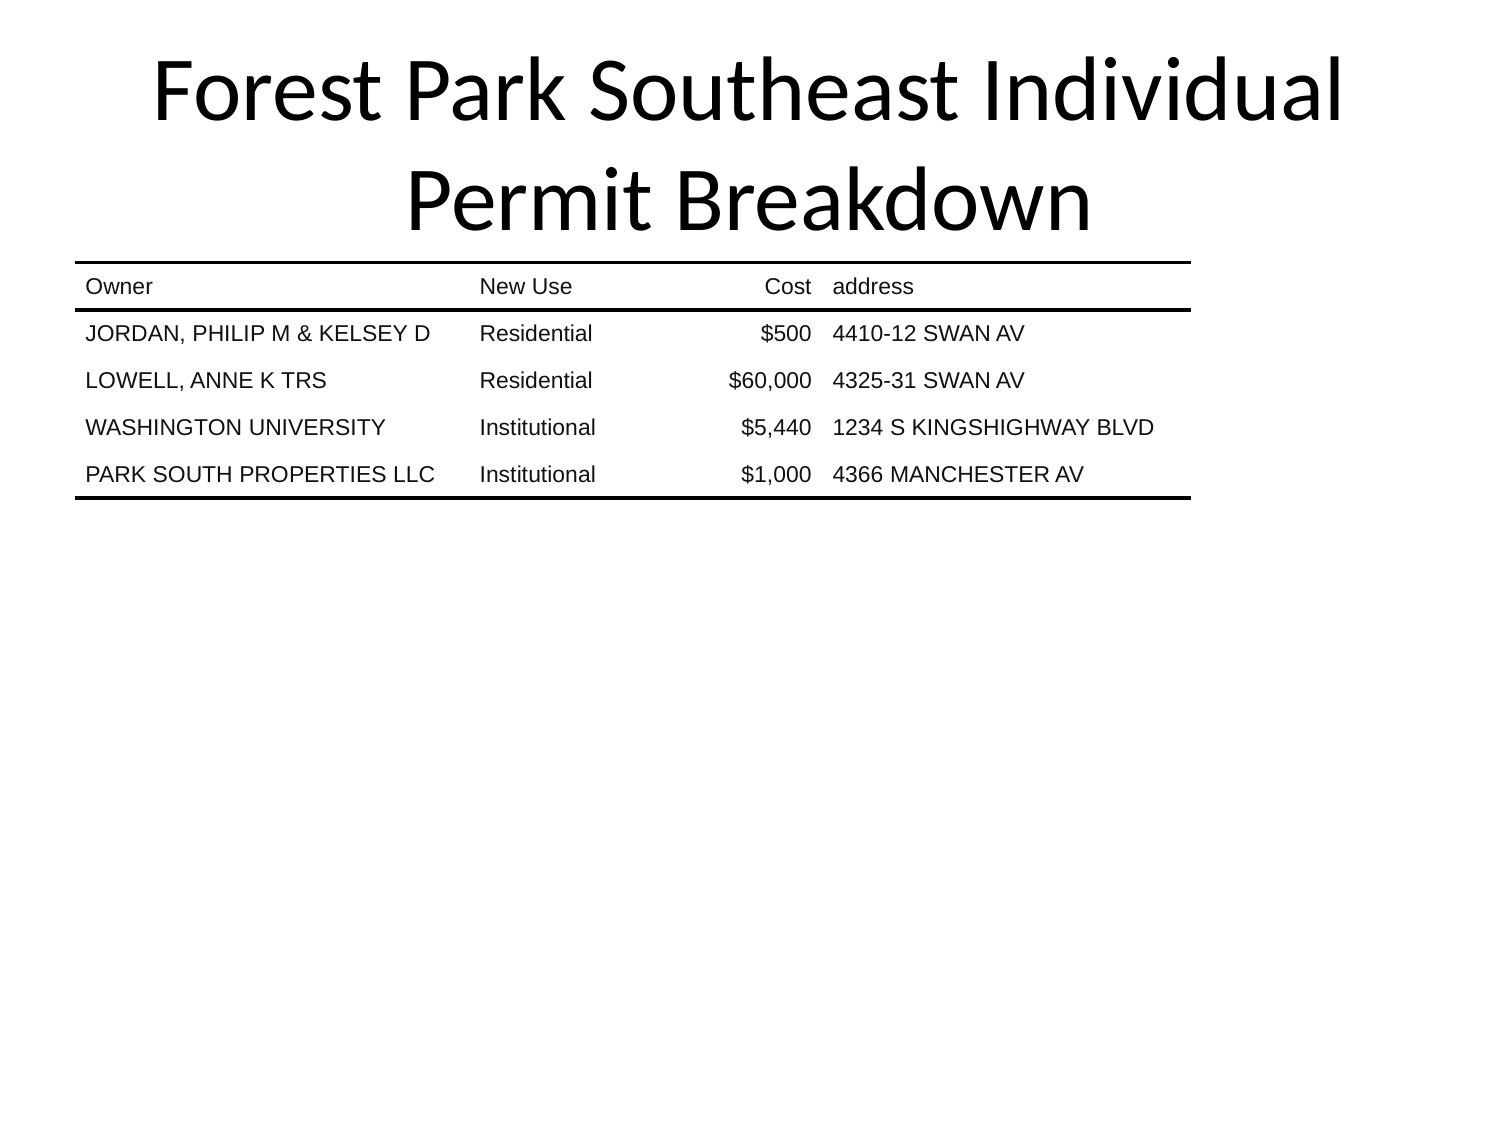

# Forest Park Southeast Individual Permit Breakdown
| Owner | New Use | Cost | address |
| --- | --- | --- | --- |
| JORDAN, PHILIP M & KELSEY D | Residential | $500 | 4410-12 SWAN AV |
| LOWELL, ANNE K TRS | Residential | $60,000 | 4325-31 SWAN AV |
| WASHINGTON UNIVERSITY | Institutional | $5,440 | 1234 S KINGSHIGHWAY BLVD |
| PARK SOUTH PROPERTIES LLC | Institutional | $1,000 | 4366 MANCHESTER AV |